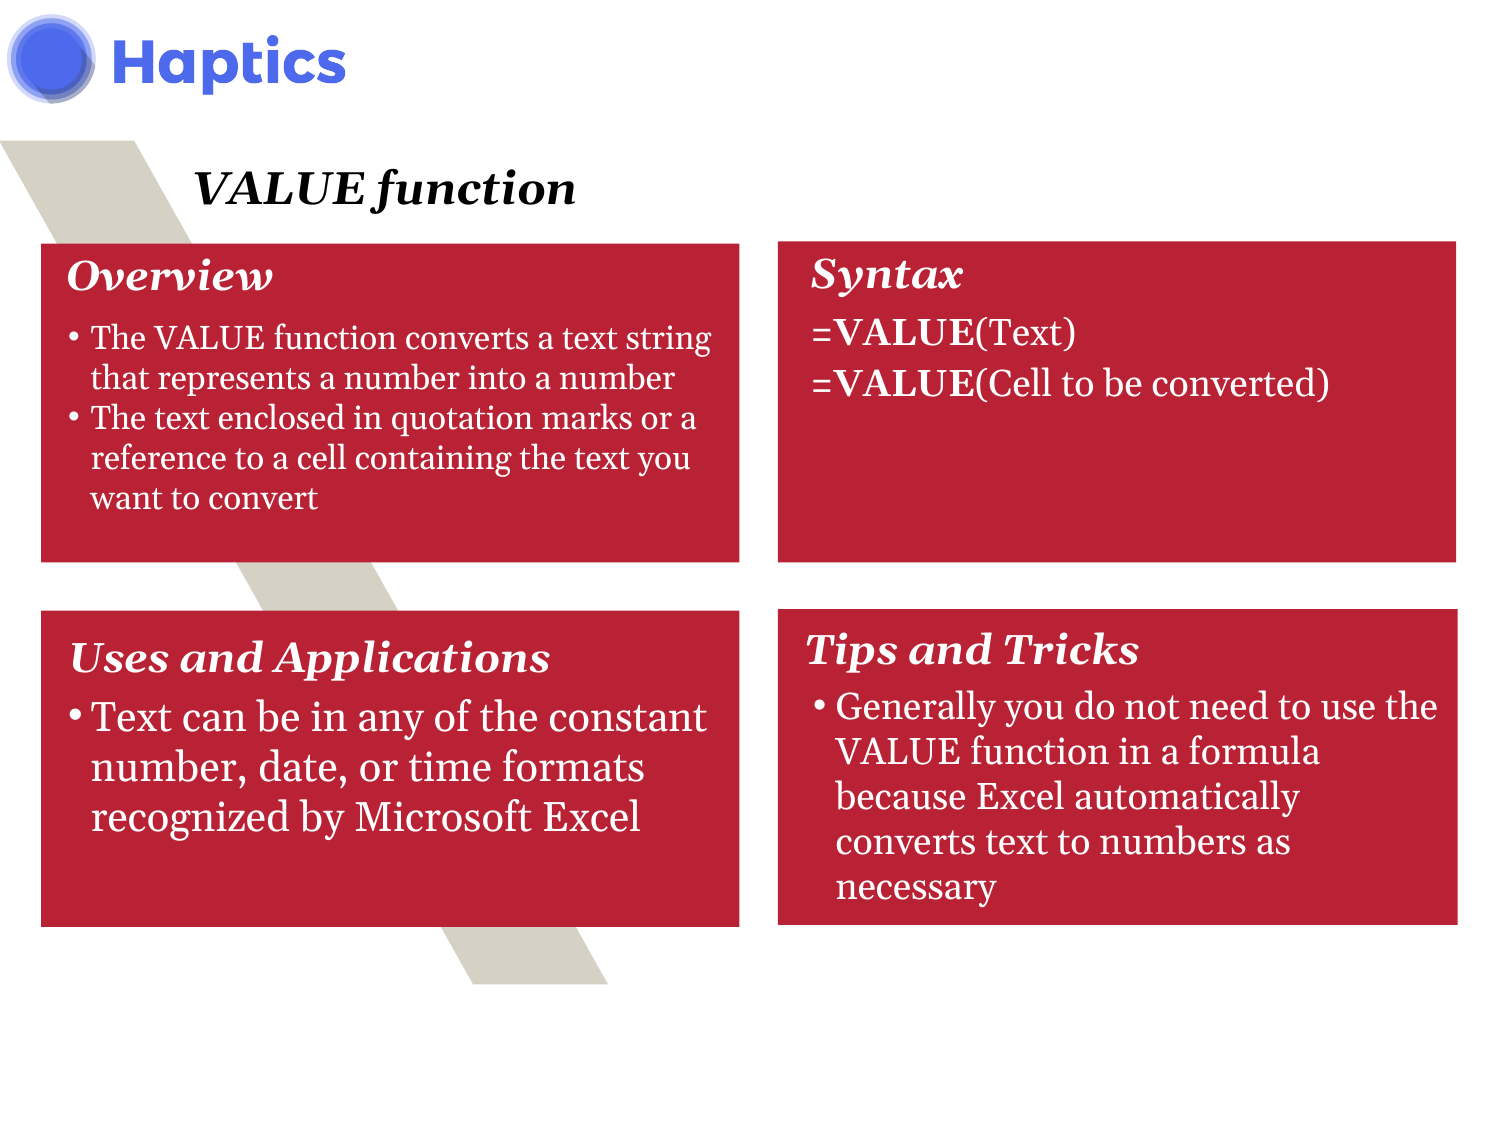

# VALUE function

Syntax
Overview
=VALUE(Text)
=VALUE(Cell to be converted)
The VALUE function converts a text string that represents a number into a number
The text enclosed in quotation marks or a reference to a cell containing the text you want to convert

Tips and Tricks
Uses and Applications
Generally you do not need to use the VALUE function in a formula because Excel automatically converts text to numbers as necessary
Text can be in any of the constant number, date, or time formats recognized by Microsoft Excel